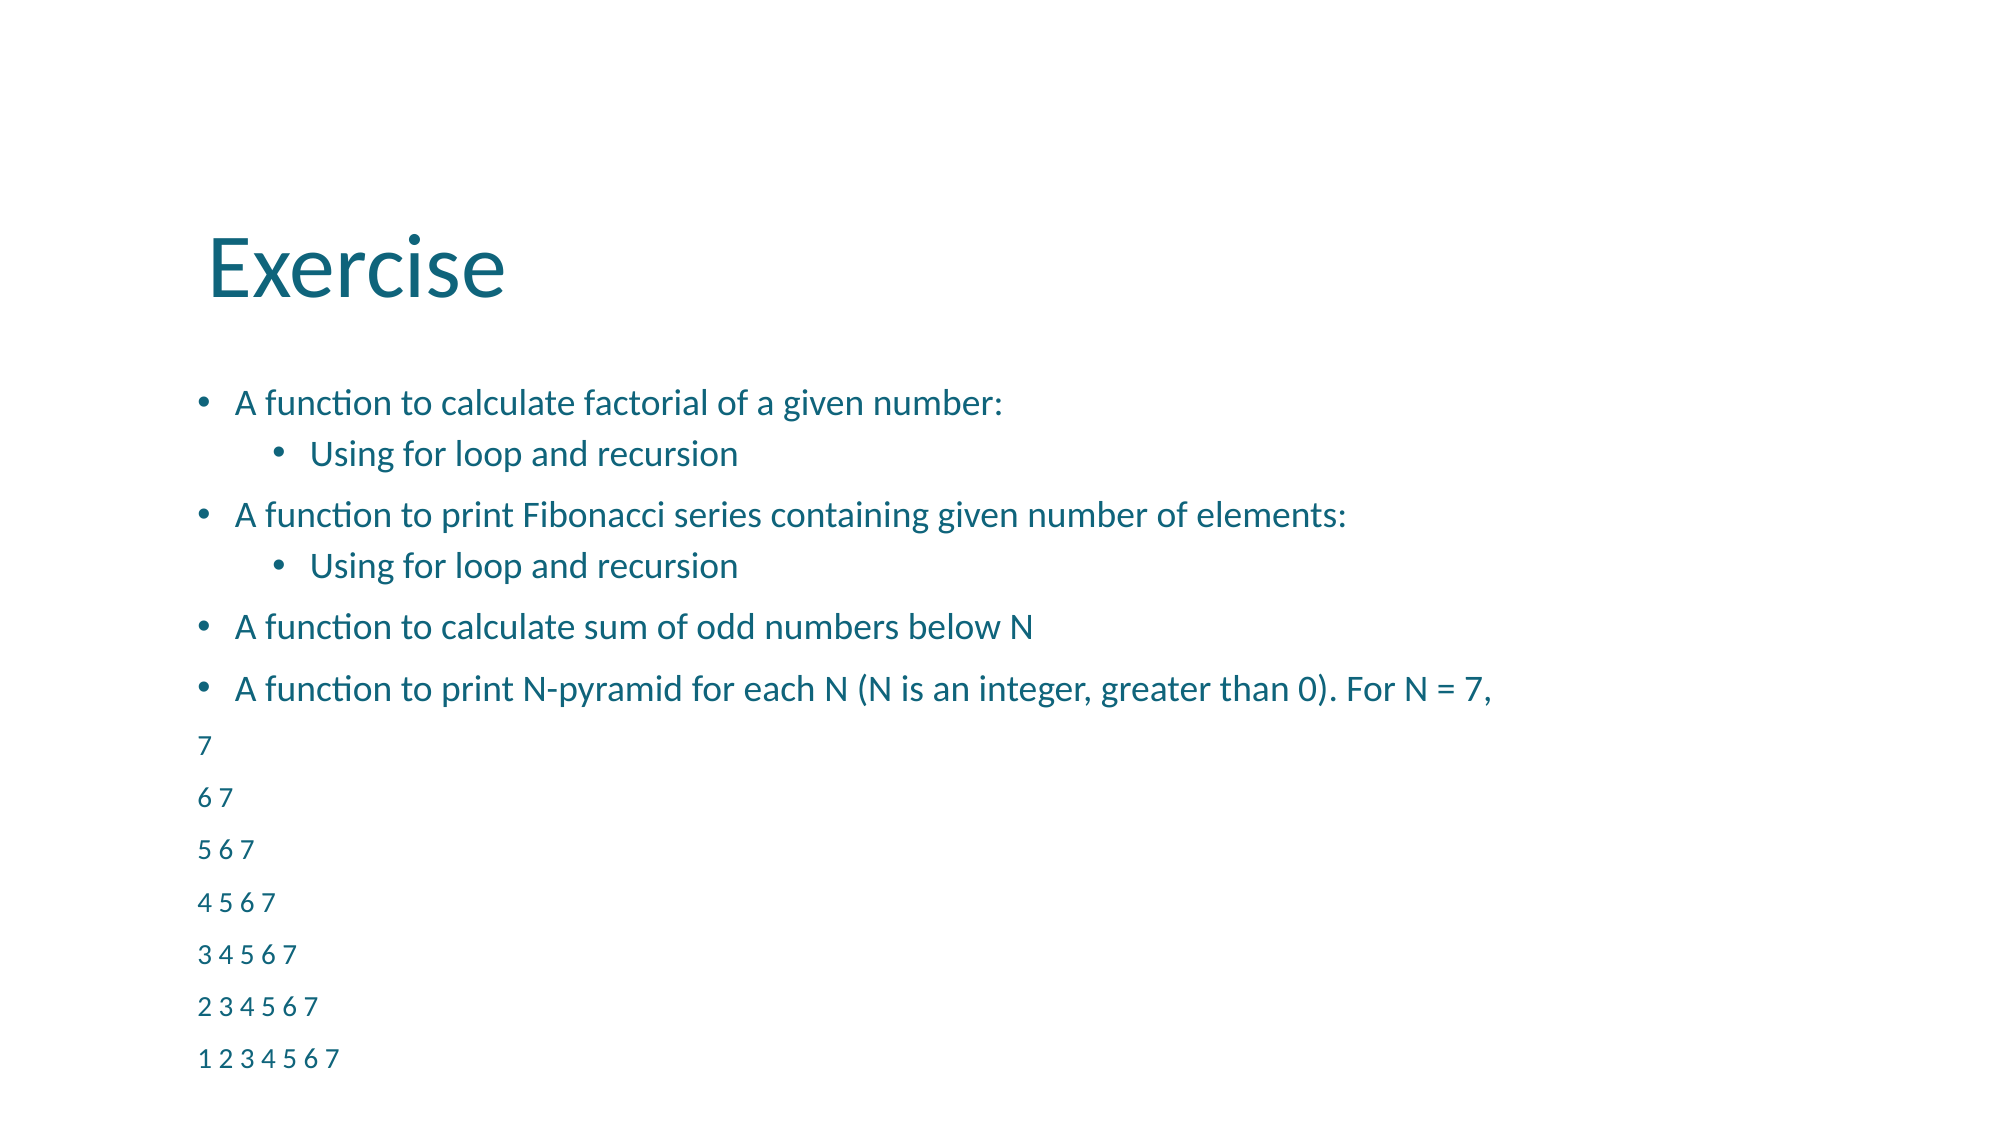

# Exercise
A function to calculate factorial of a given number:
Using for loop and recursion
A function to print Fibonacci series containing given number of elements:
Using for loop and recursion
A function to calculate sum of odd numbers below N
A function to print N-pyramid for each N (N is an integer, greater than 0). For N = 7,
7
6 7
5 6 7
4 5 6 7
3 4 5 6 7
2 3 4 5 6 7
1 2 3 4 5 6 7